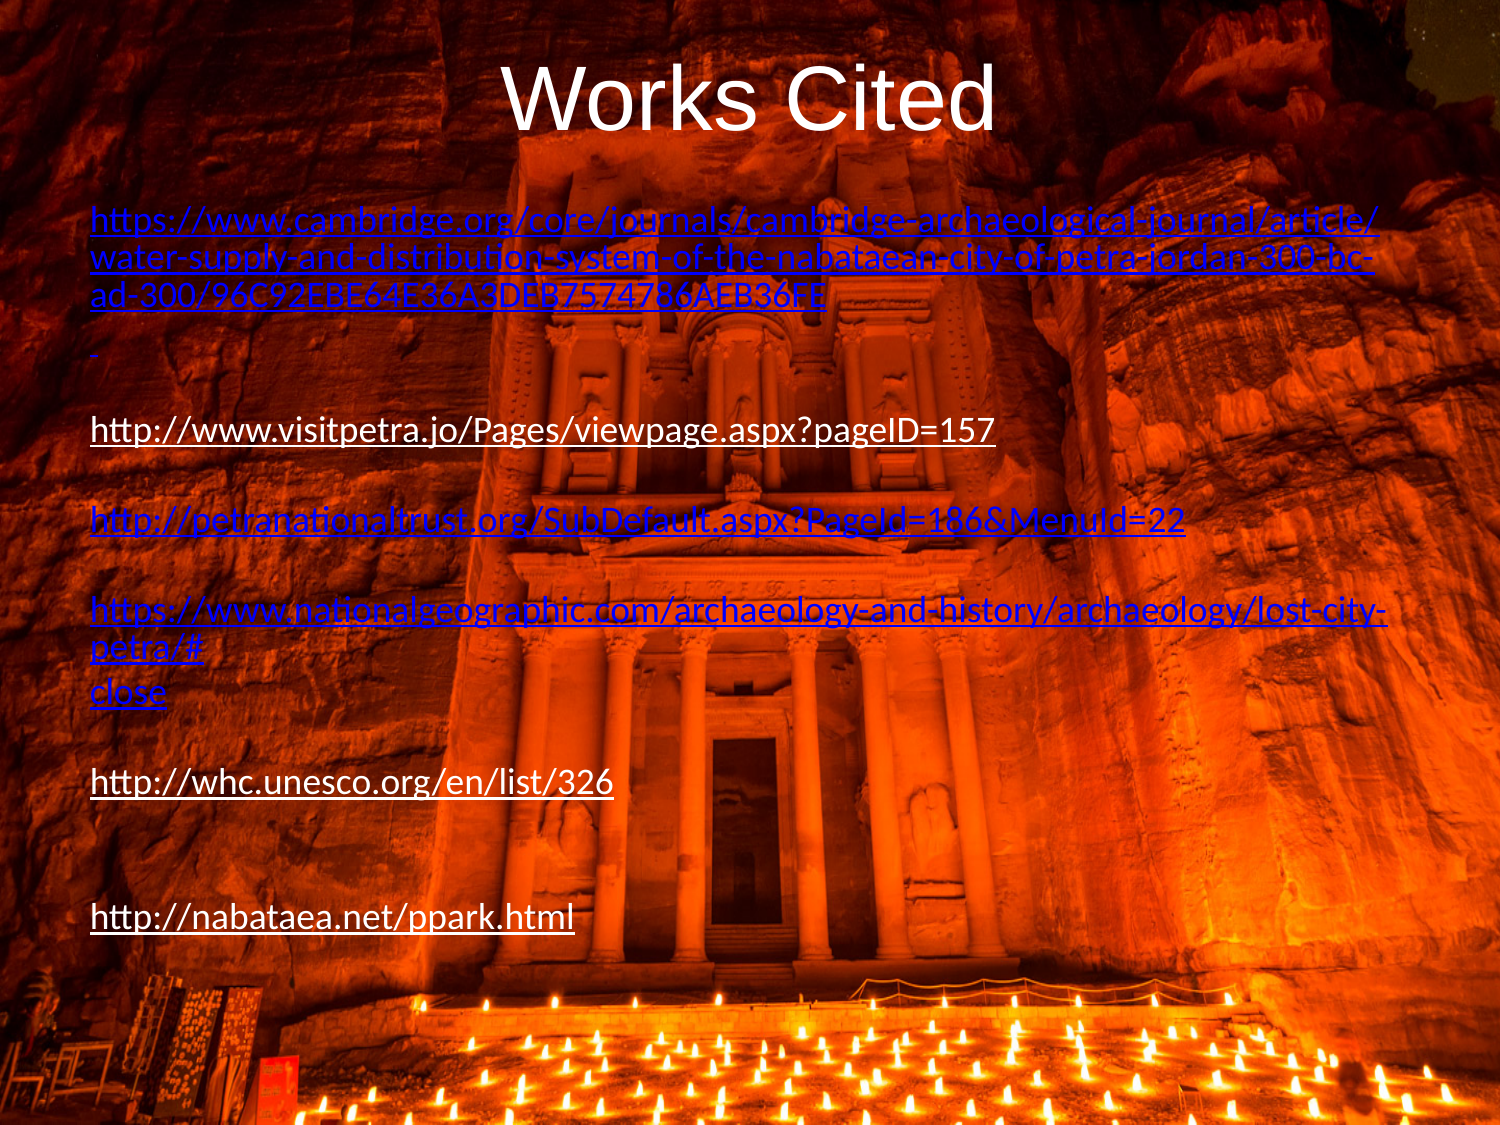

# Works Cited
https://www.cambridge.org/core/journals/cambridge-archaeological-journal/article/water-supply-and-distribution-system-of-the-nabataean-city-of-petra-jordan-300-bc-ad-300/96C92EBE64E36A3DEB7574786AEB36FE

http://www.visitpetra.jo/Pages/viewpage.aspx?pageID=157

http://petranationaltrust.org/SubDefault.aspx?PageId=186&MenuId=22

https://www.nationalgeographic.com/archaeology-and-history/archaeology/lost-city-petra/#close

http://whc.unesco.org/en/list/326

http://nabataea.net/ppark.html